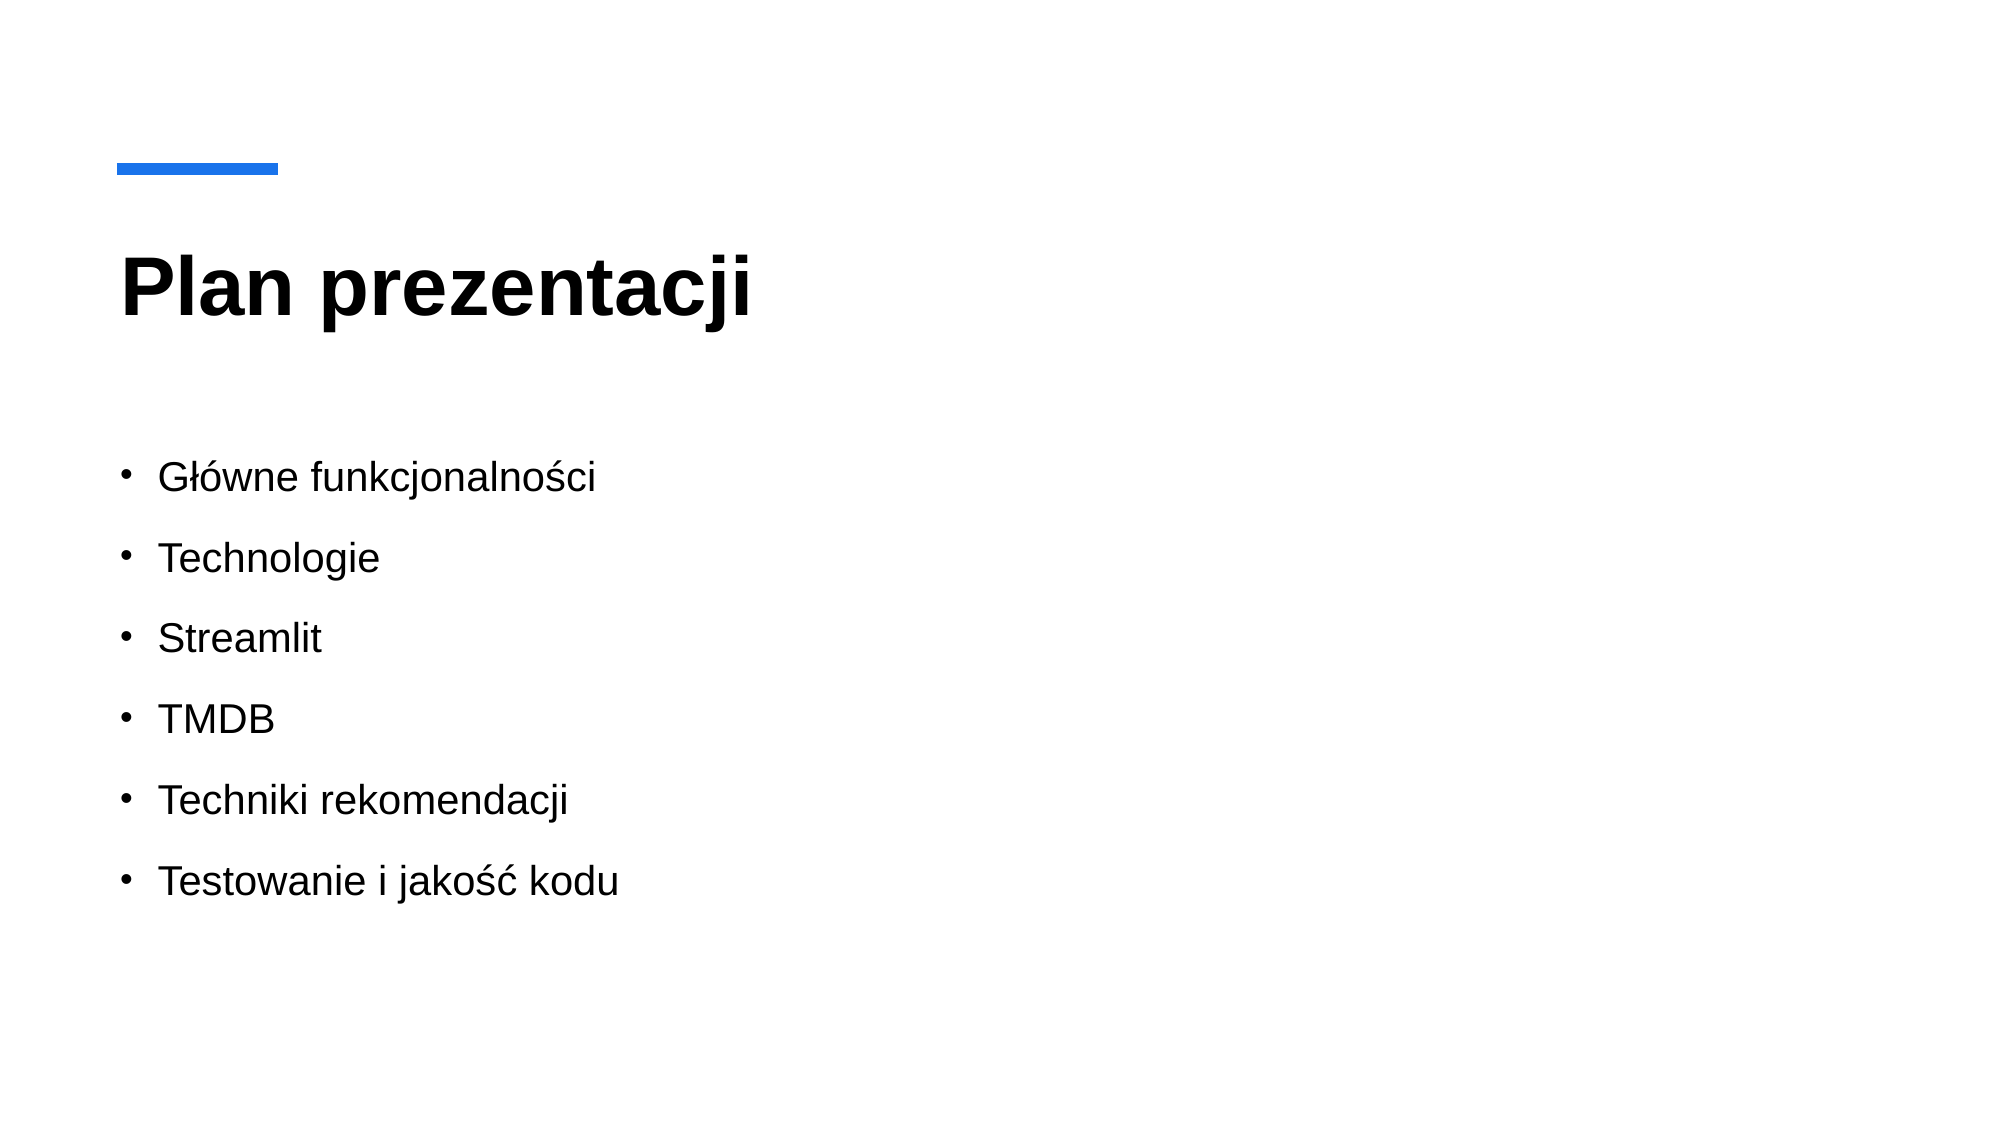

# Plan prezentacji
Główne funkcjonalności
Technologie
Streamlit
TMDB
Techniki rekomendacji
Testowanie i jakość kodu